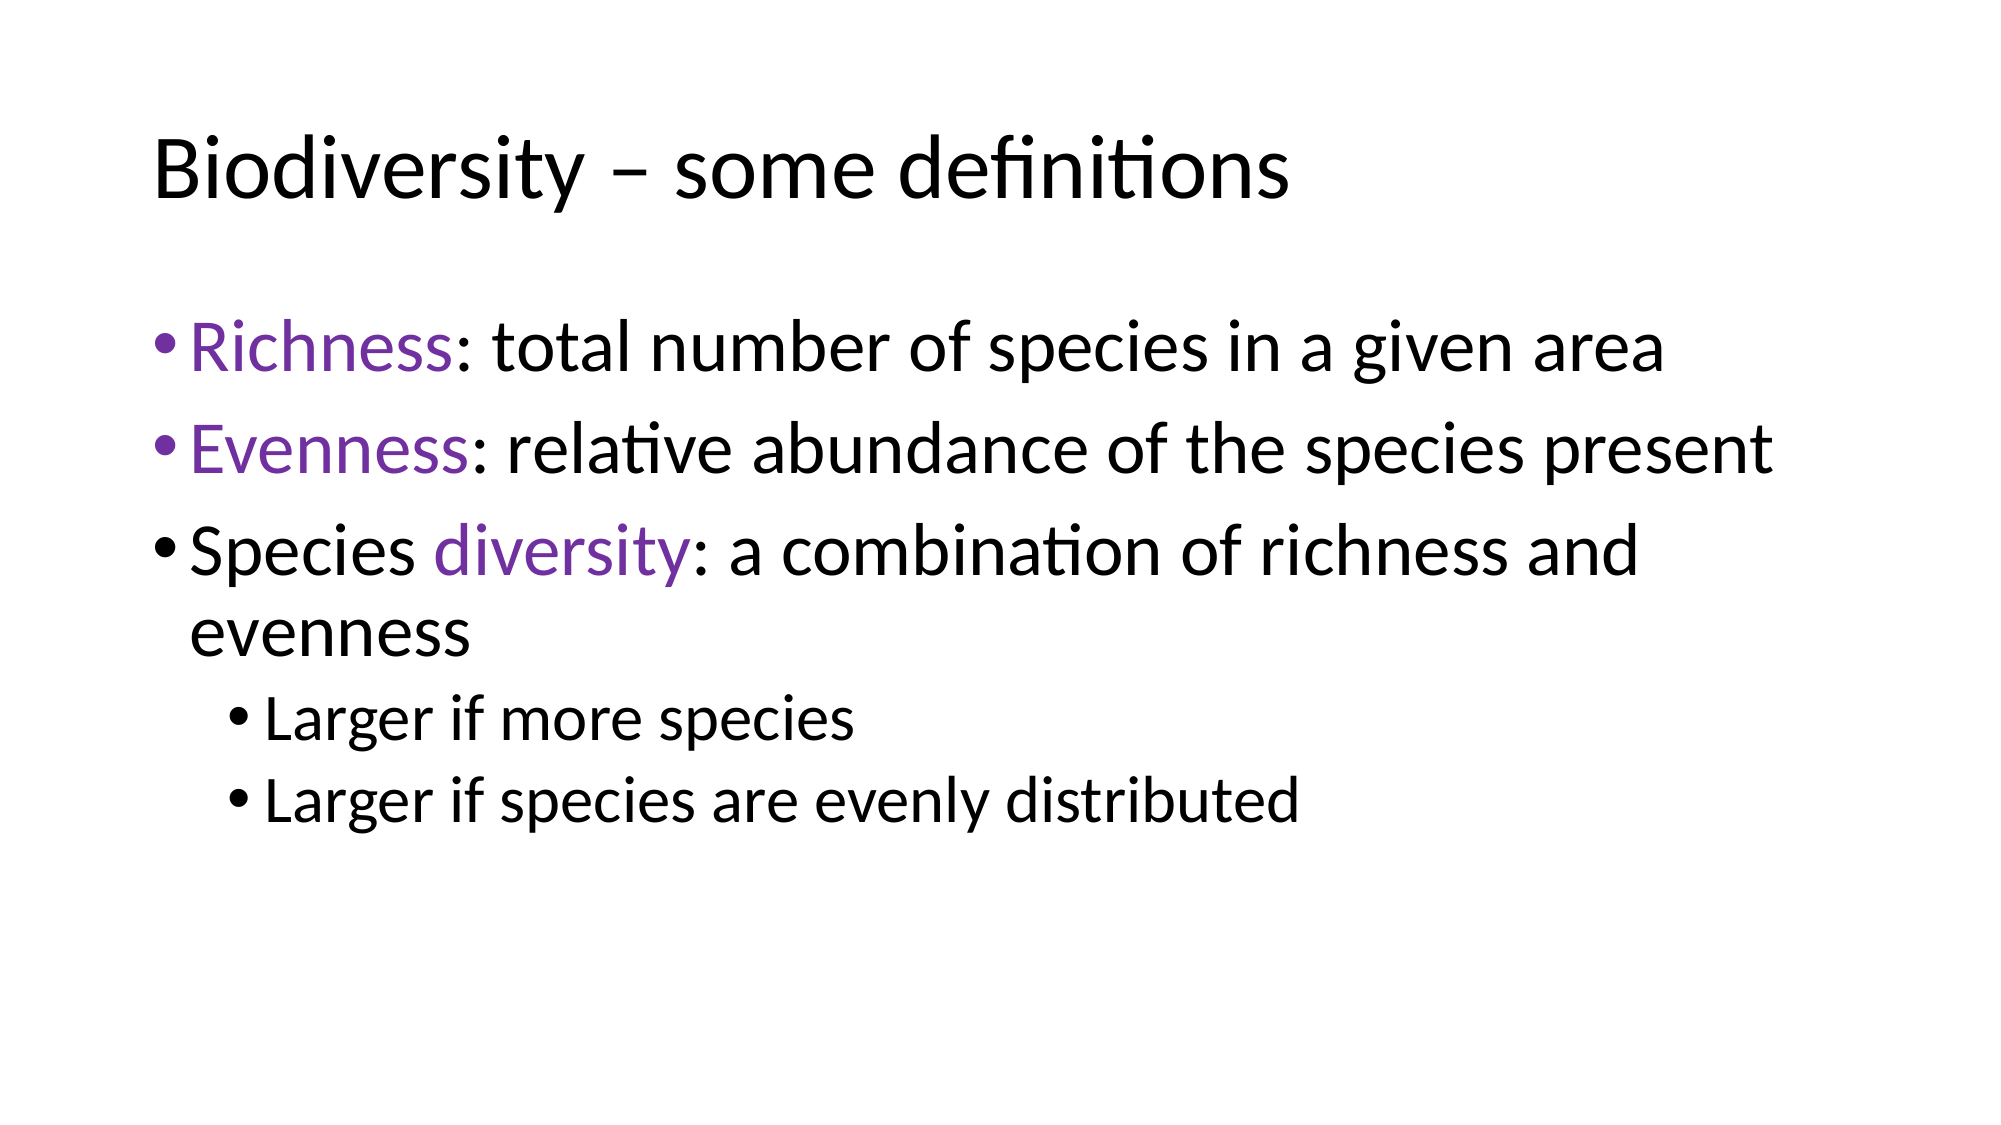

# Biodiversity – some definitions
Richness: total number of species in a given area
Evenness: relative abundance of the species present
Species diversity: a combination of richness and evenness
Larger if more species
Larger if species are evenly distributed